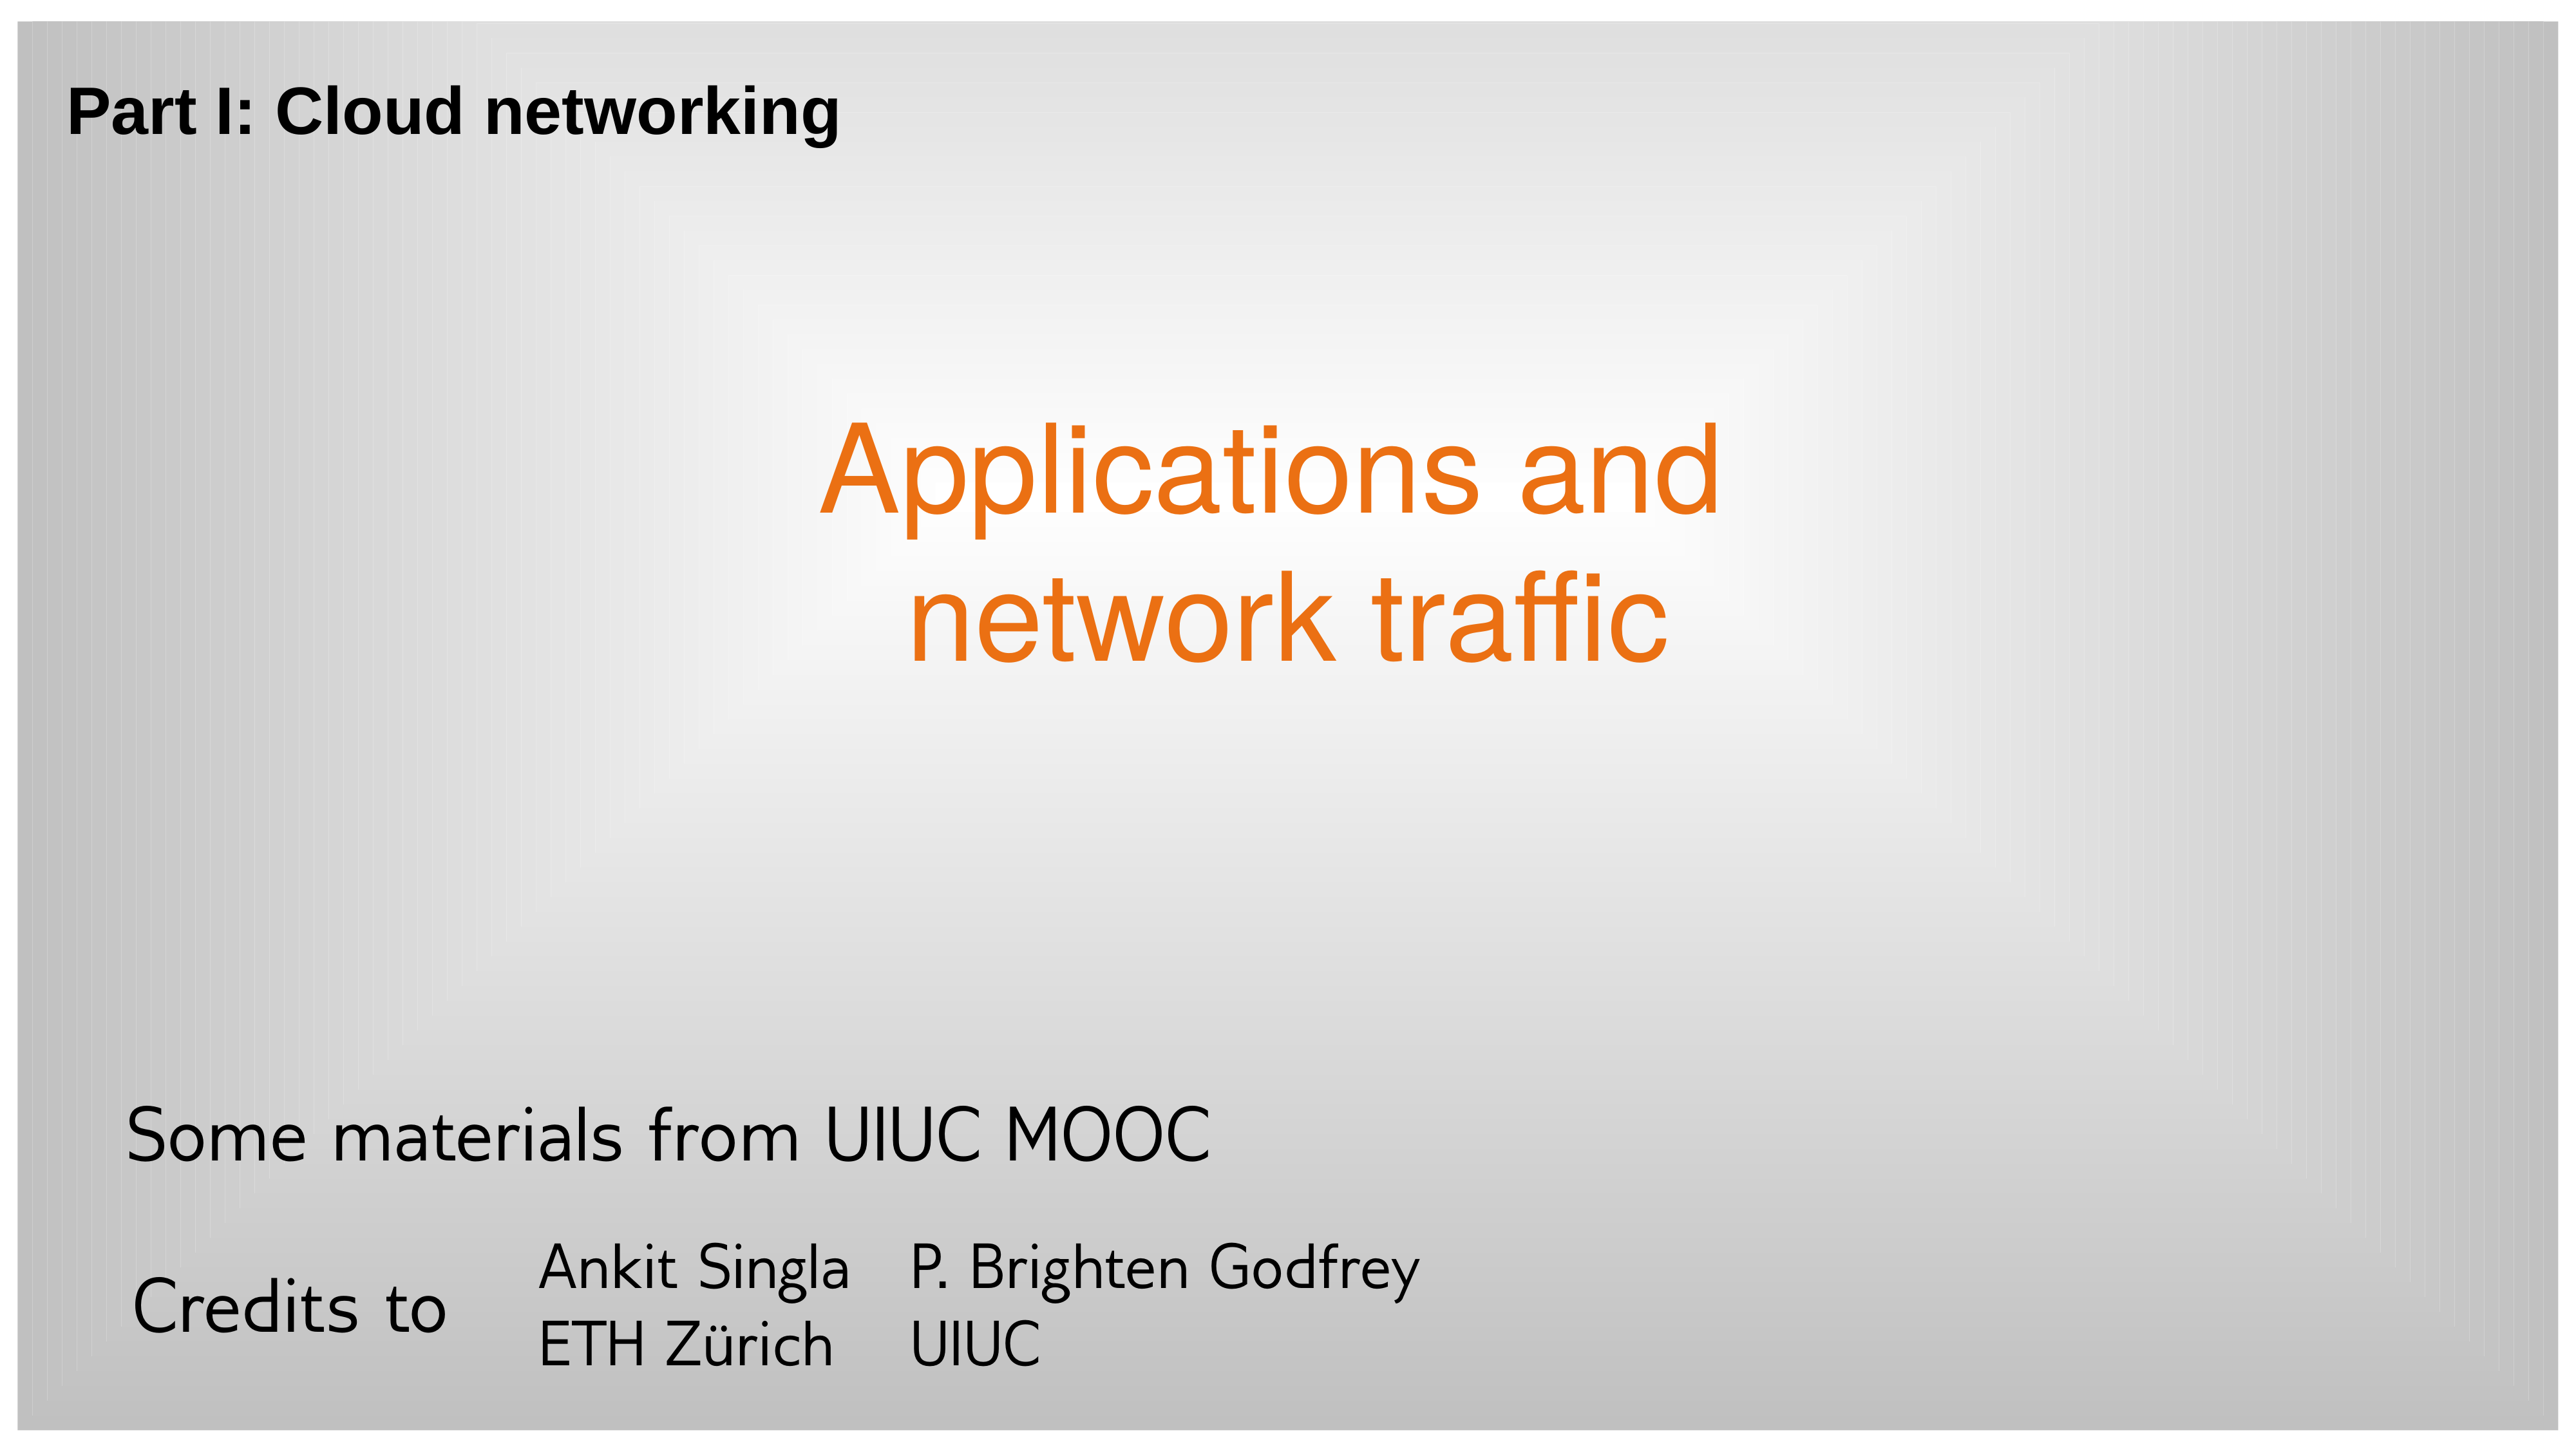

Part I: Cloud networking
# Applications and network traffic
Some materials from UIUC MOOC
P. Brighten Godfrey
UIUC
Ankit Singla
ETH Zürich
Credits to